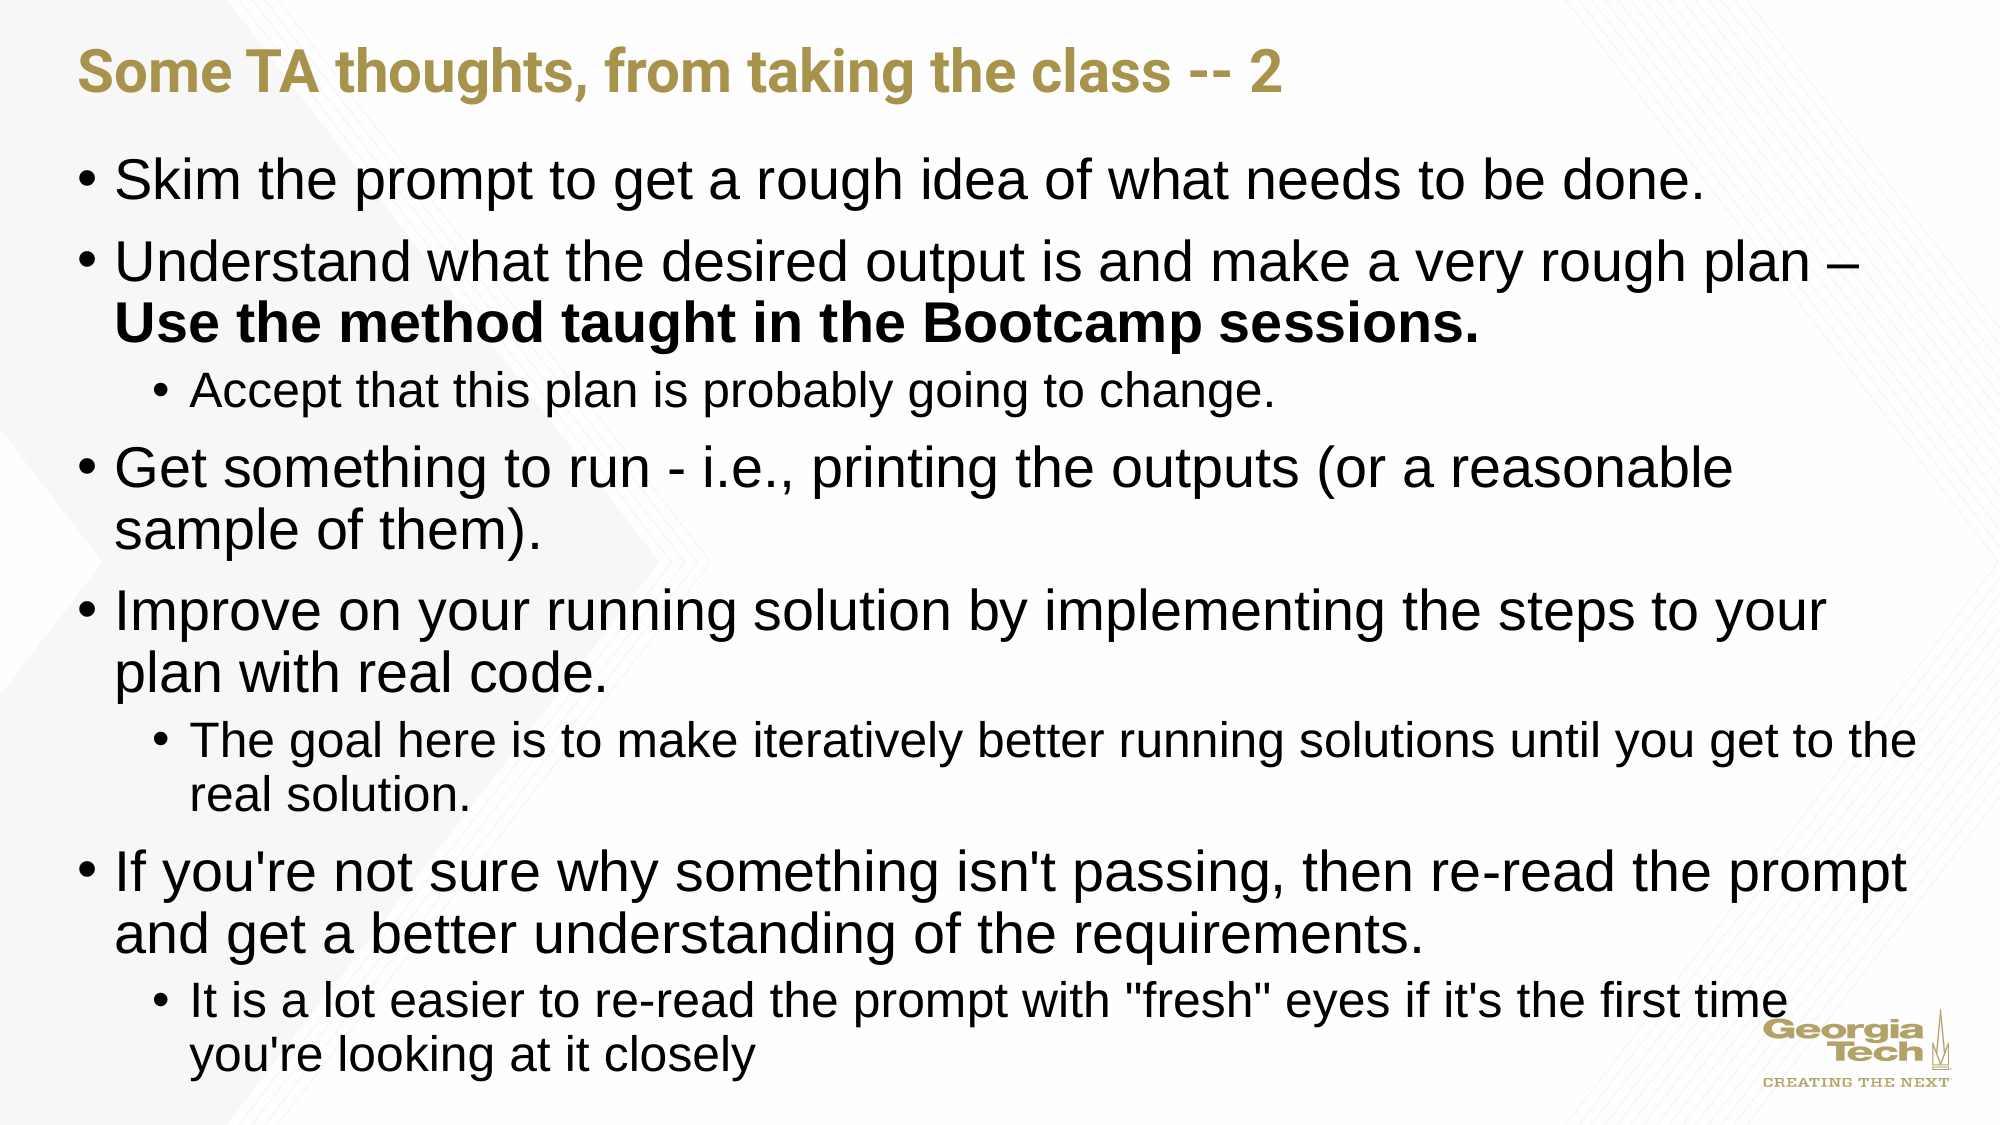

# Some TA thoughts, from taking the class -- 2
Skim the prompt to get a rough idea of what needs to be done.
Understand what the desired output is and make a very rough plan – Use the method taught in the Bootcamp sessions.
Accept that this plan is probably going to change.
Get something to run - i.e., printing the outputs (or a reasonable sample of them).
Improve on your running solution by implementing the steps to your plan with real code.
The goal here is to make iteratively better running solutions until you get to the real solution.
If you're not sure why something isn't passing, then re-read the prompt and get a better understanding of the requirements.
It is a lot easier to re-read the prompt with "fresh" eyes if it's the first time you're looking at it closely